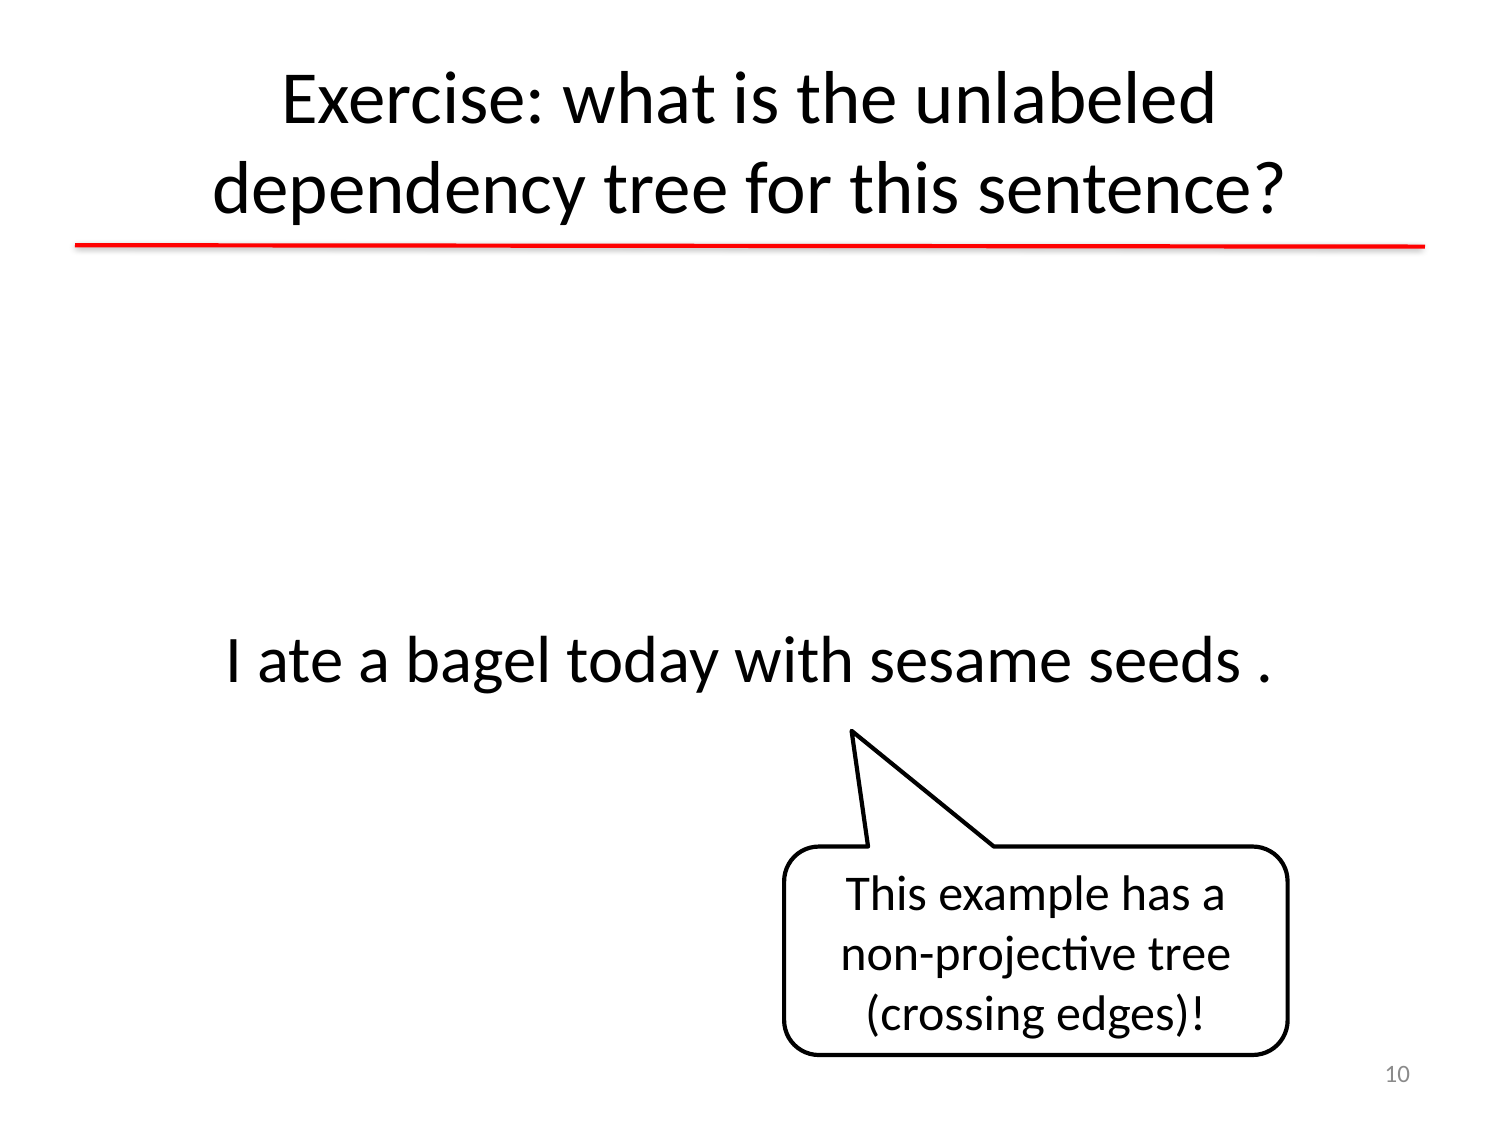

# Exercise: what is the unlabeled dependency tree for this sentence?
I ate a bagel today with sesame seeds .
This example has a non-projective tree (crossing edges)!
10